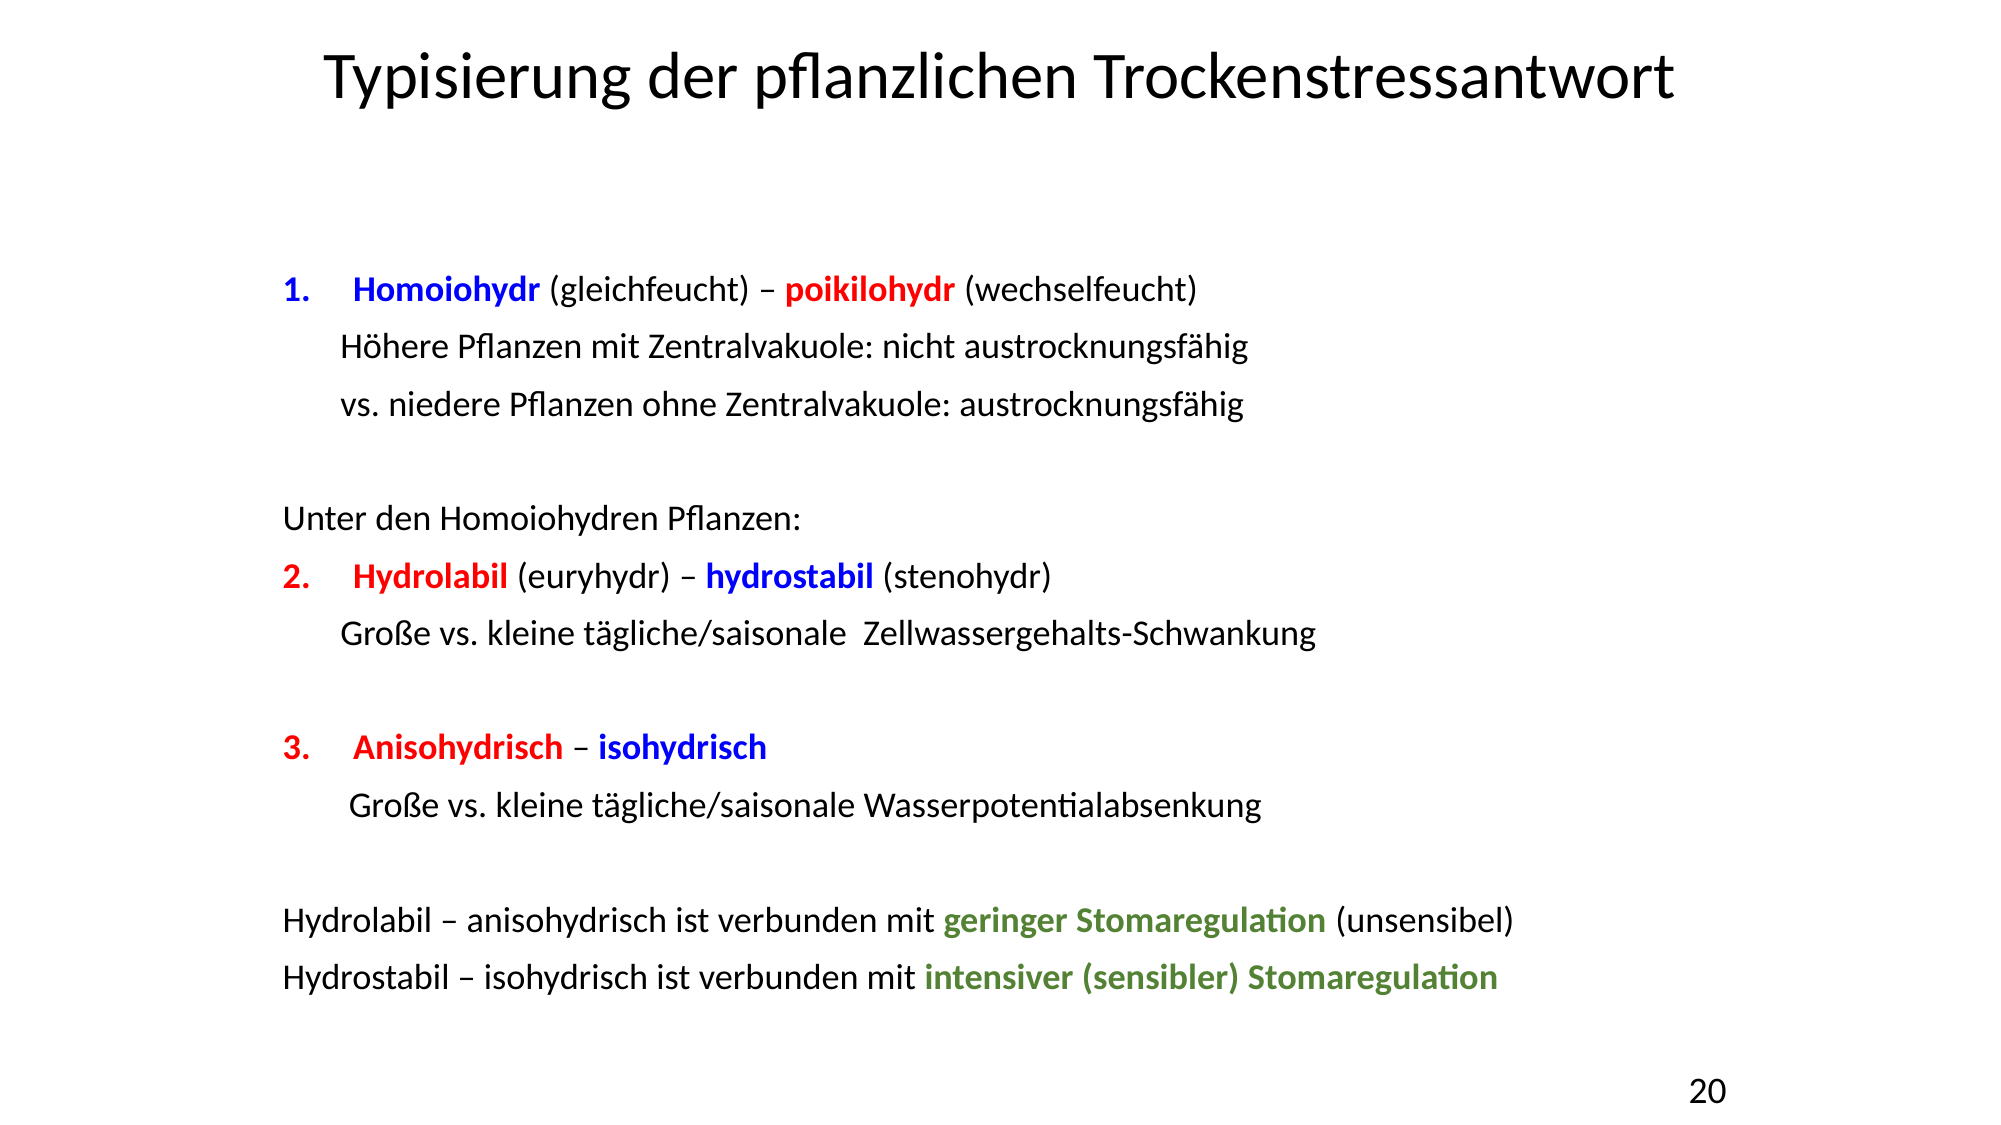

# Typisierung der pflanzlichen Trockenstressantwort
Homoiohydr (gleichfeucht) – poikilohydr (wechselfeucht)
       Höhere Pflanzen mit Zentralvakuole: nicht austrocknungsfähig
       vs. niedere Pflanzen ohne Zentralvakuole: austrocknungsfähig

Unter den Homoiohydren Pflanzen:
Hydrolabil (euryhydr) – hydrostabil (stenohydr)
       Große vs. kleine tägliche/saisonale  Zellwassergehalts-Schwankung

Anisohydrisch – isohydrisch
        Große vs. kleine tägliche/saisonale Wasserpotentialabsenkung

Hydrolabil – anisohydrisch ist verbunden mit geringer Stomaregulation (unsensibel)
Hydrostabil – isohydrisch ist verbunden mit intensiver (sensibler) Stomaregulation
20